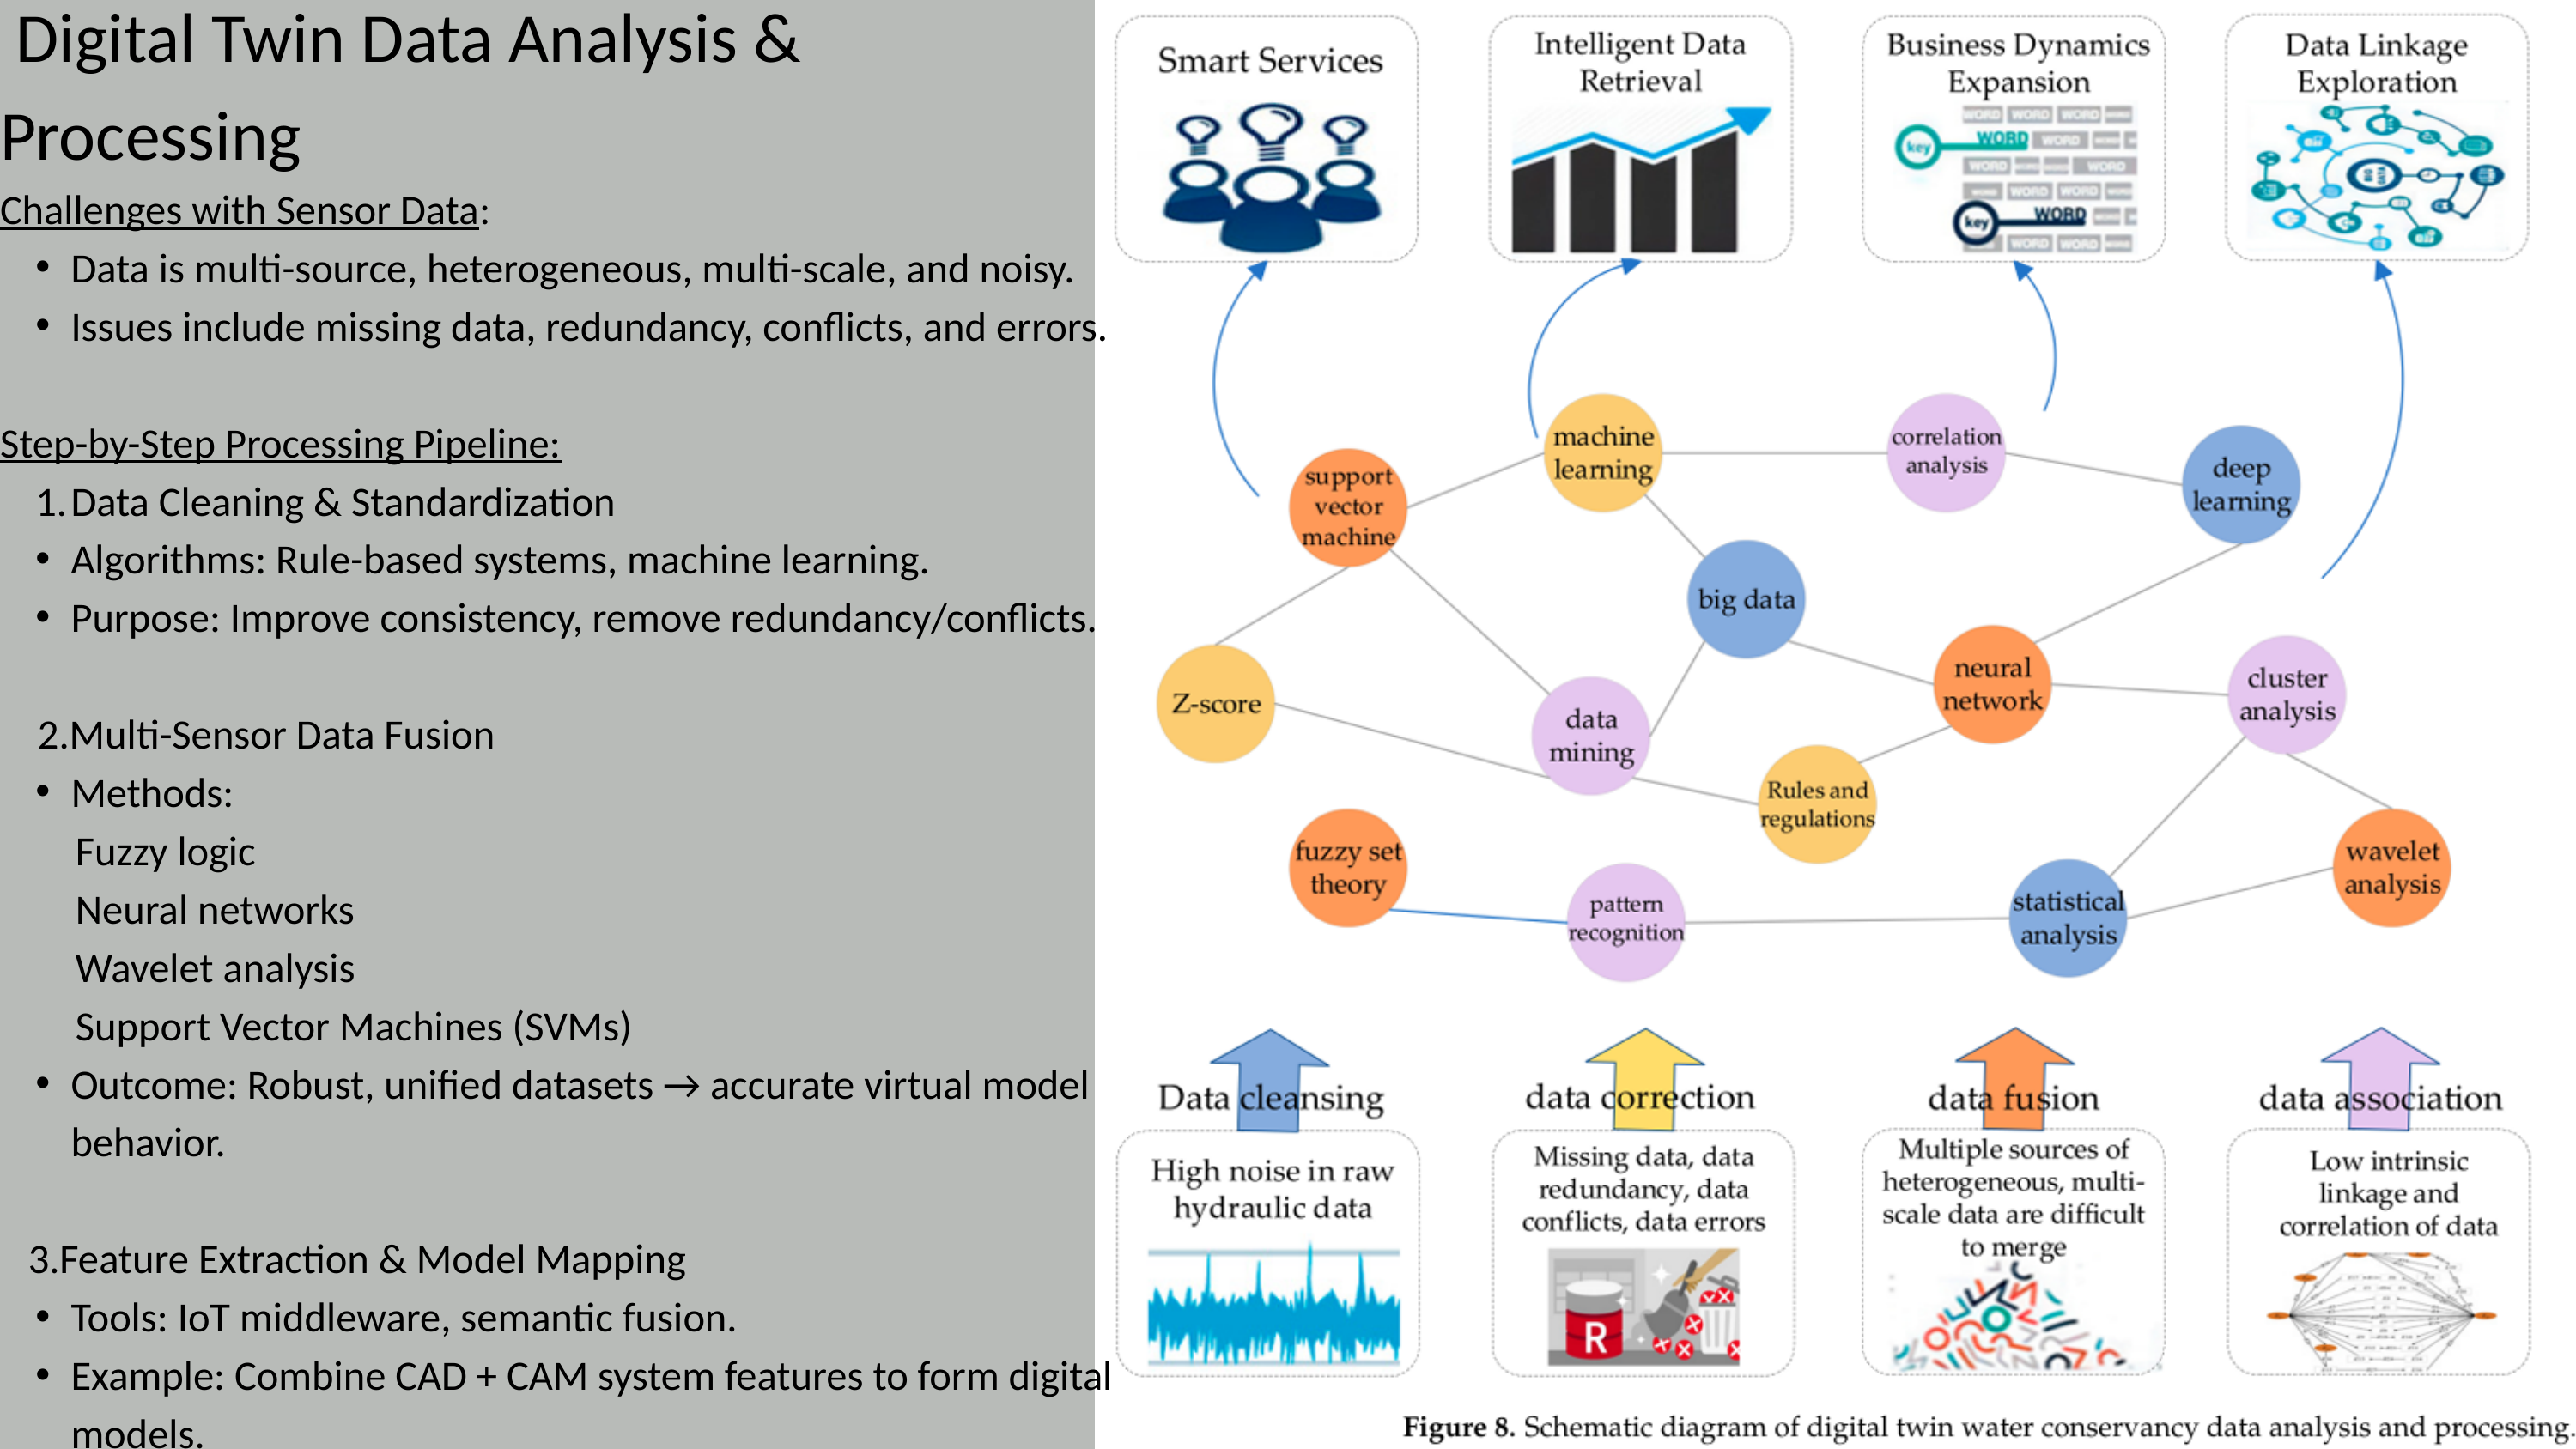

Digital Twin Data Analysis & Processing
Challenges with Sensor Data:
Data is multi-source, heterogeneous, multi-scale, and noisy.
Issues include missing data, redundancy, conflicts, and errors.

Step-by-Step Processing Pipeline:
Data Cleaning & Standardization
Algorithms: Rule-based systems, machine learning.
Purpose: Improve consistency, remove redundancy/conflicts.

    2.Multi-Sensor Data Fusion
Methods:
        Fuzzy logic
        Neural networks
        Wavelet analysis
        Support Vector Machines (SVMs)
Outcome: Robust, unified datasets → accurate virtual model behavior.

   3.Feature Extraction & Model Mapping
Tools: IoT middleware, semantic fusion.
Example: Combine CAD + CAM system features to form digital models.